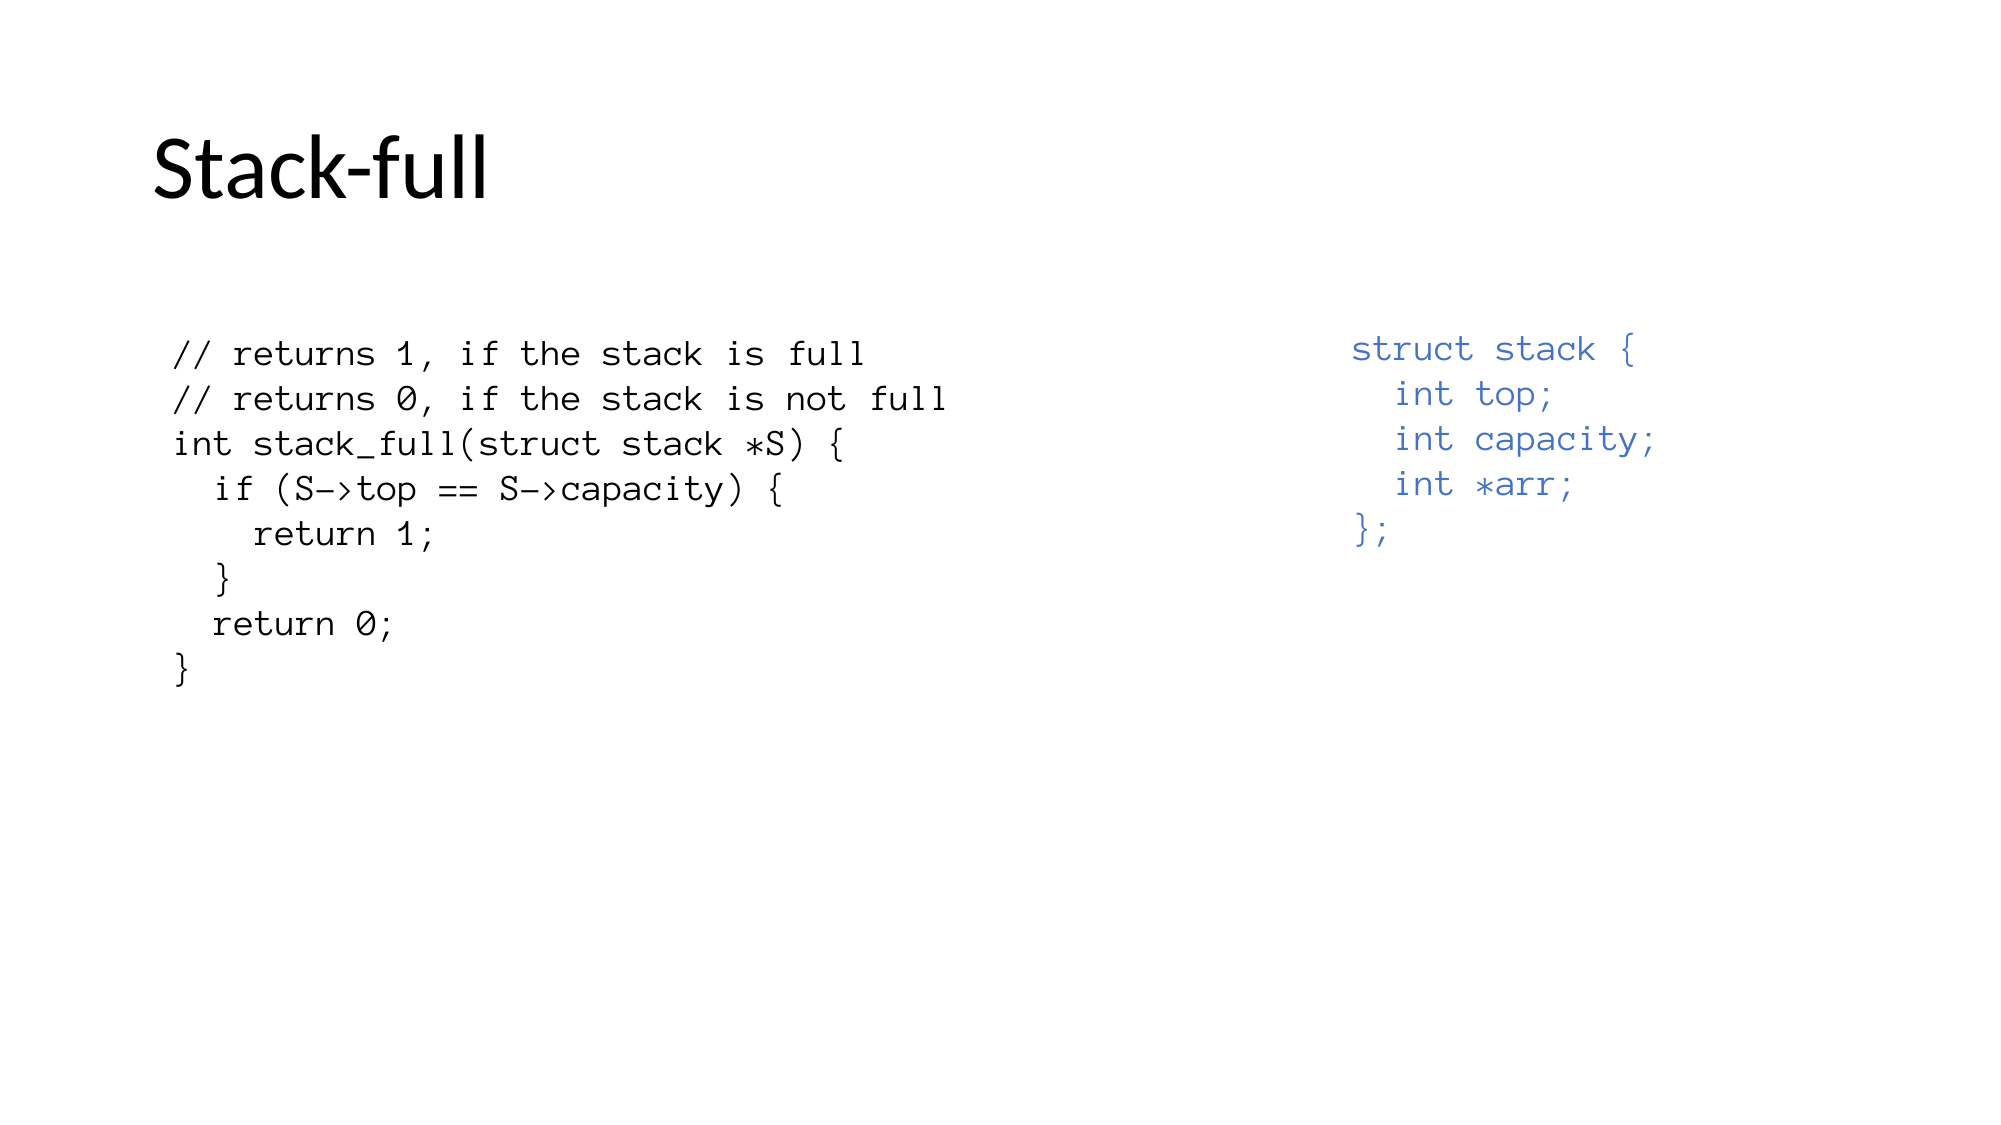

# Stack-full
struct stack {
  int top;
  int capacity;
  int *arr;
};
// returns 1, if the stack is full
// returns 0, if the stack is not full
int stack_full(struct stack *S) {
  if (S->top == S->capacity) {
    return 1;
  }
  return 0;
}